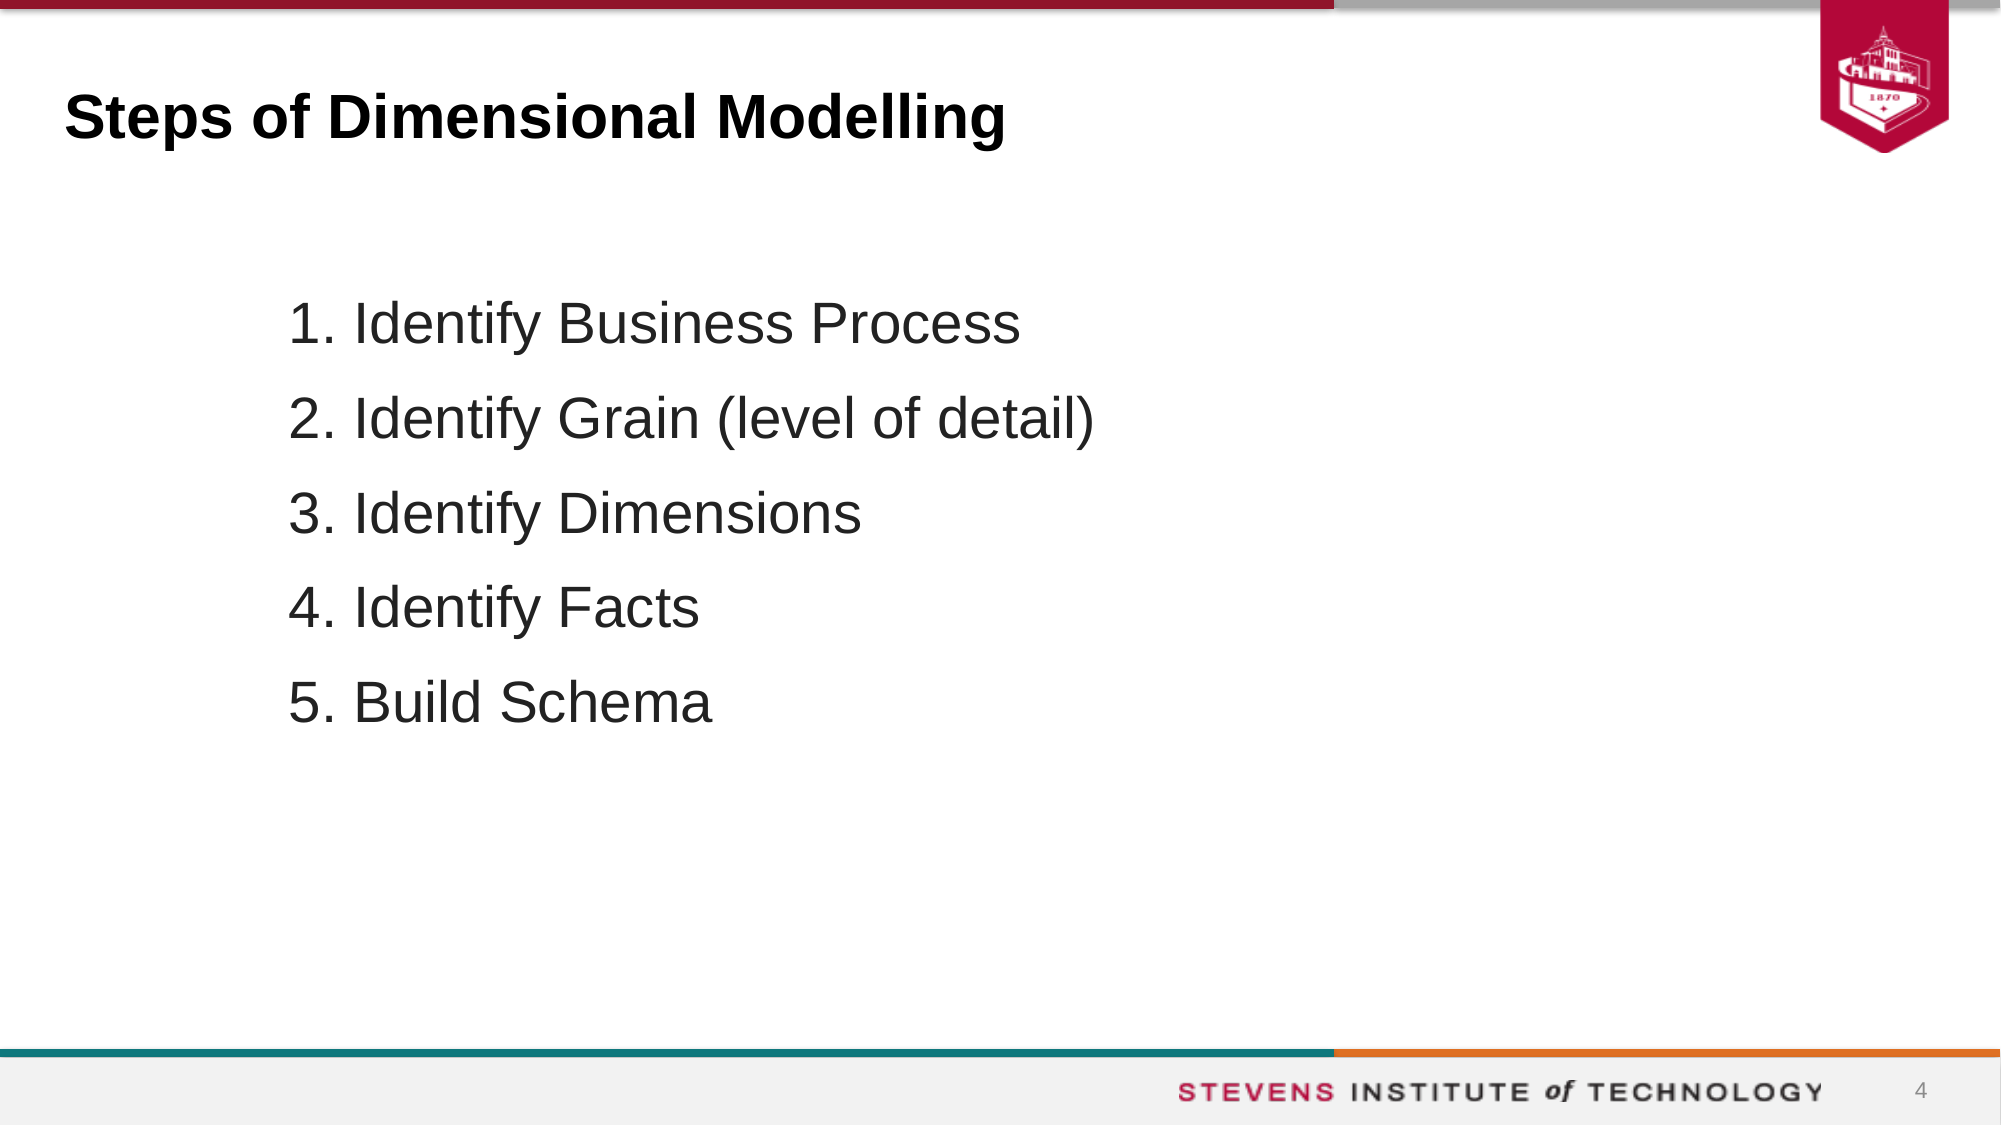

# Steps of Dimensional Modelling

 Identify Business Process
 Identify Grain (level of detail)
 Identify Dimensions
 Identify Facts
 Build Schema

4